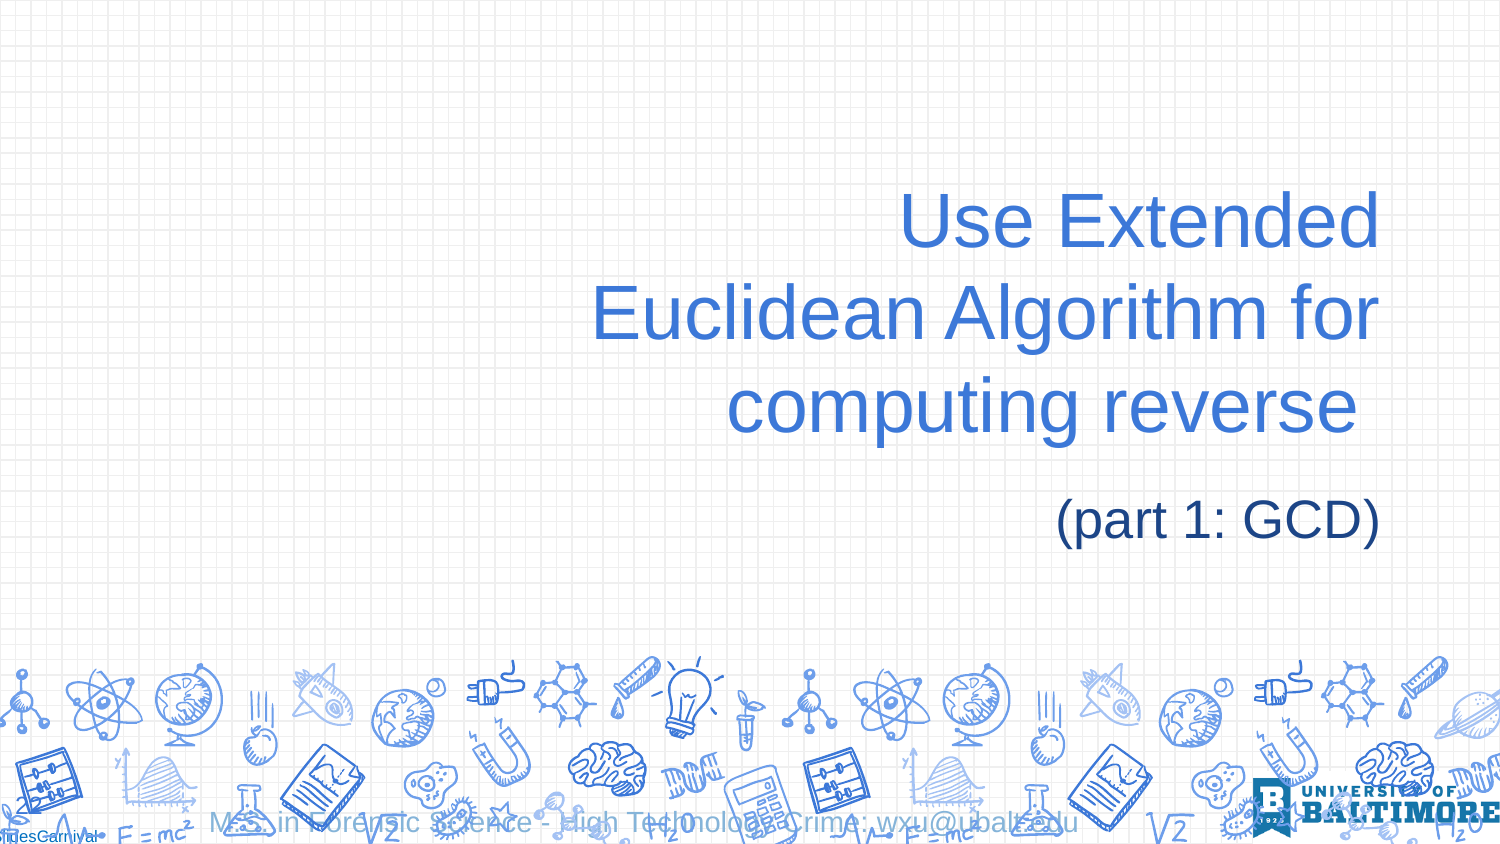

# Use Extended Euclidean Algorithm for computing reverse
(part 1: GCD)
22